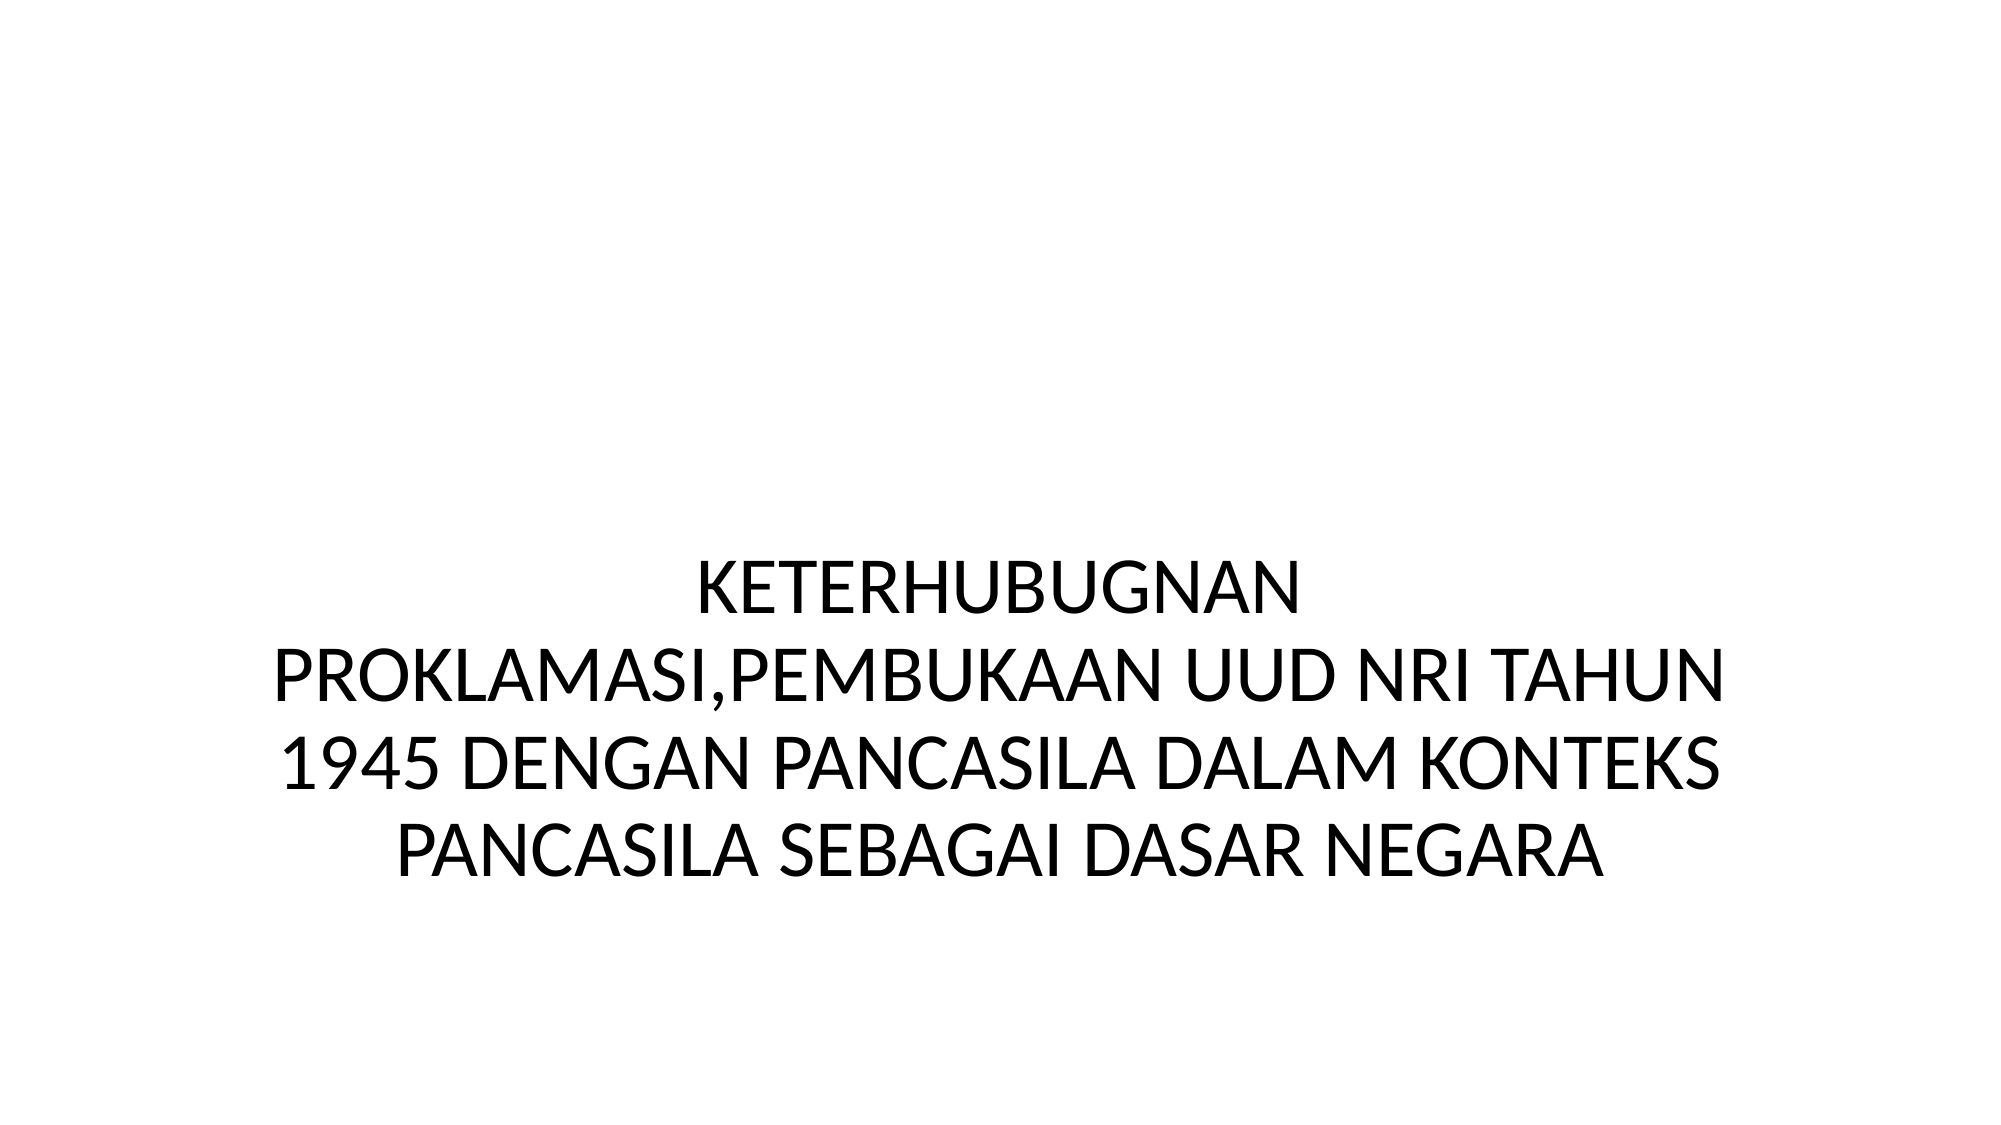

# KETERHUBUGNAN PROKLAMASI,PEMBUKAAN UUD NRI TAHUN 1945 DENGAN PANCASILA DALAM KONTEKS PANCASILA SEBAGAI DASAR NEGARA